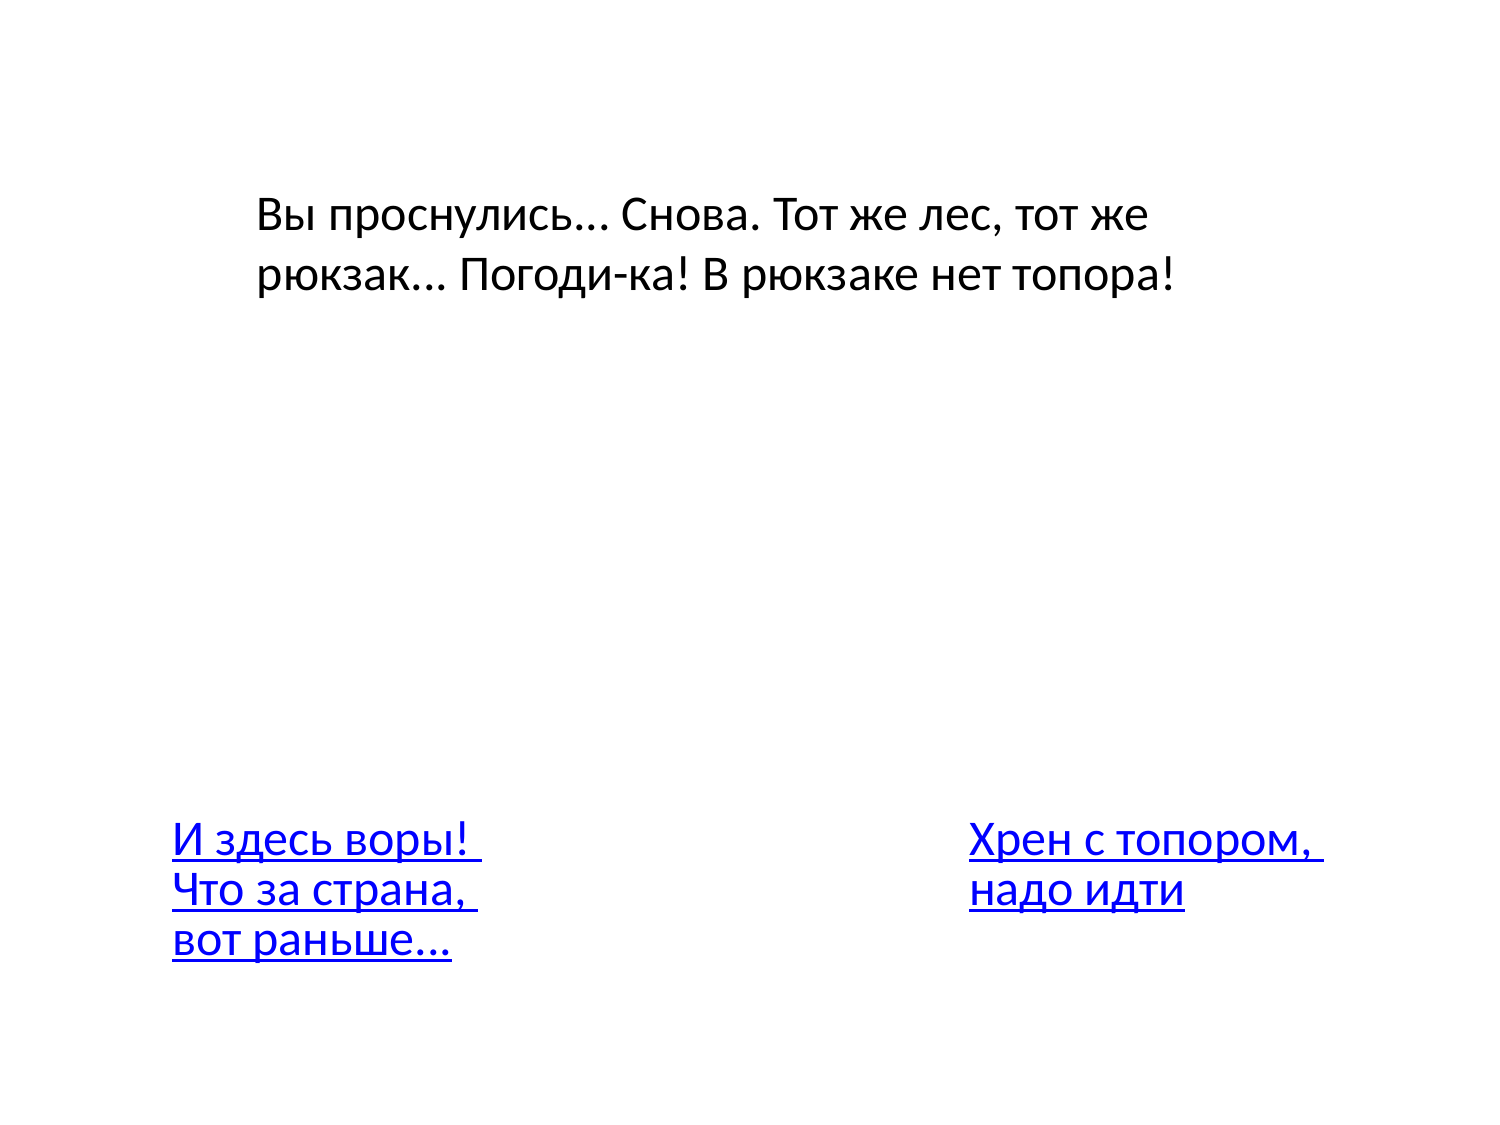

Вы проснулись... Снова. Тот же лес, тот же рюкзак... Погоди-ка! В рюкзаке нет топора!
И здесь воры! Что за страна, вот раньше...
Хрен с топором, надо идти